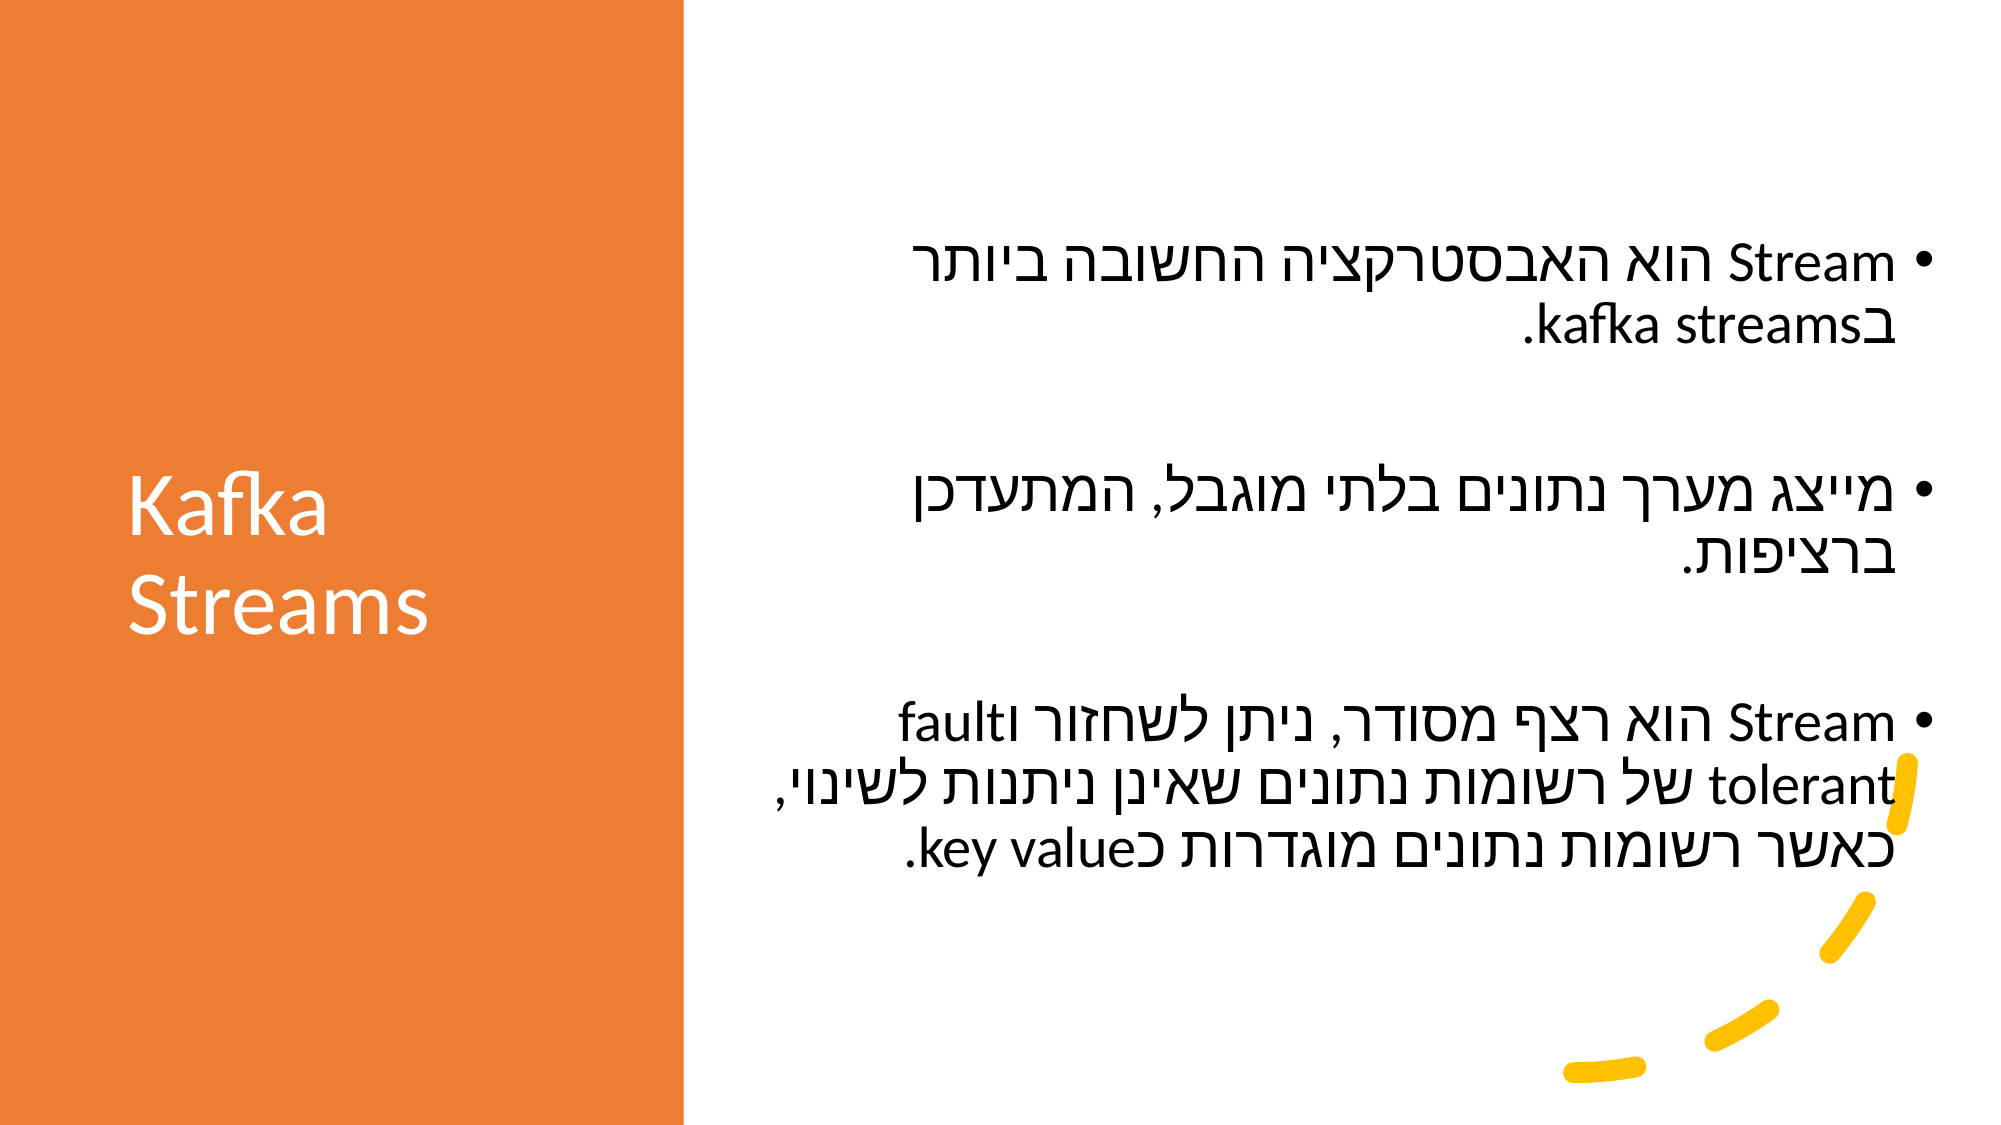

# Kafka Streams
Stream הוא האבסטרקציה החשובה ביותר בkafka streams.

מייצג מערך נתונים בלתי מוגבל, המתעדכן ברציפות.

Stream הוא רצף מסודר, ניתן לשחזור וfault tolerant של רשומות נתונים שאינן ניתנות לשינוי, כאשר רשומות נתונים מוגדרות כkey value.